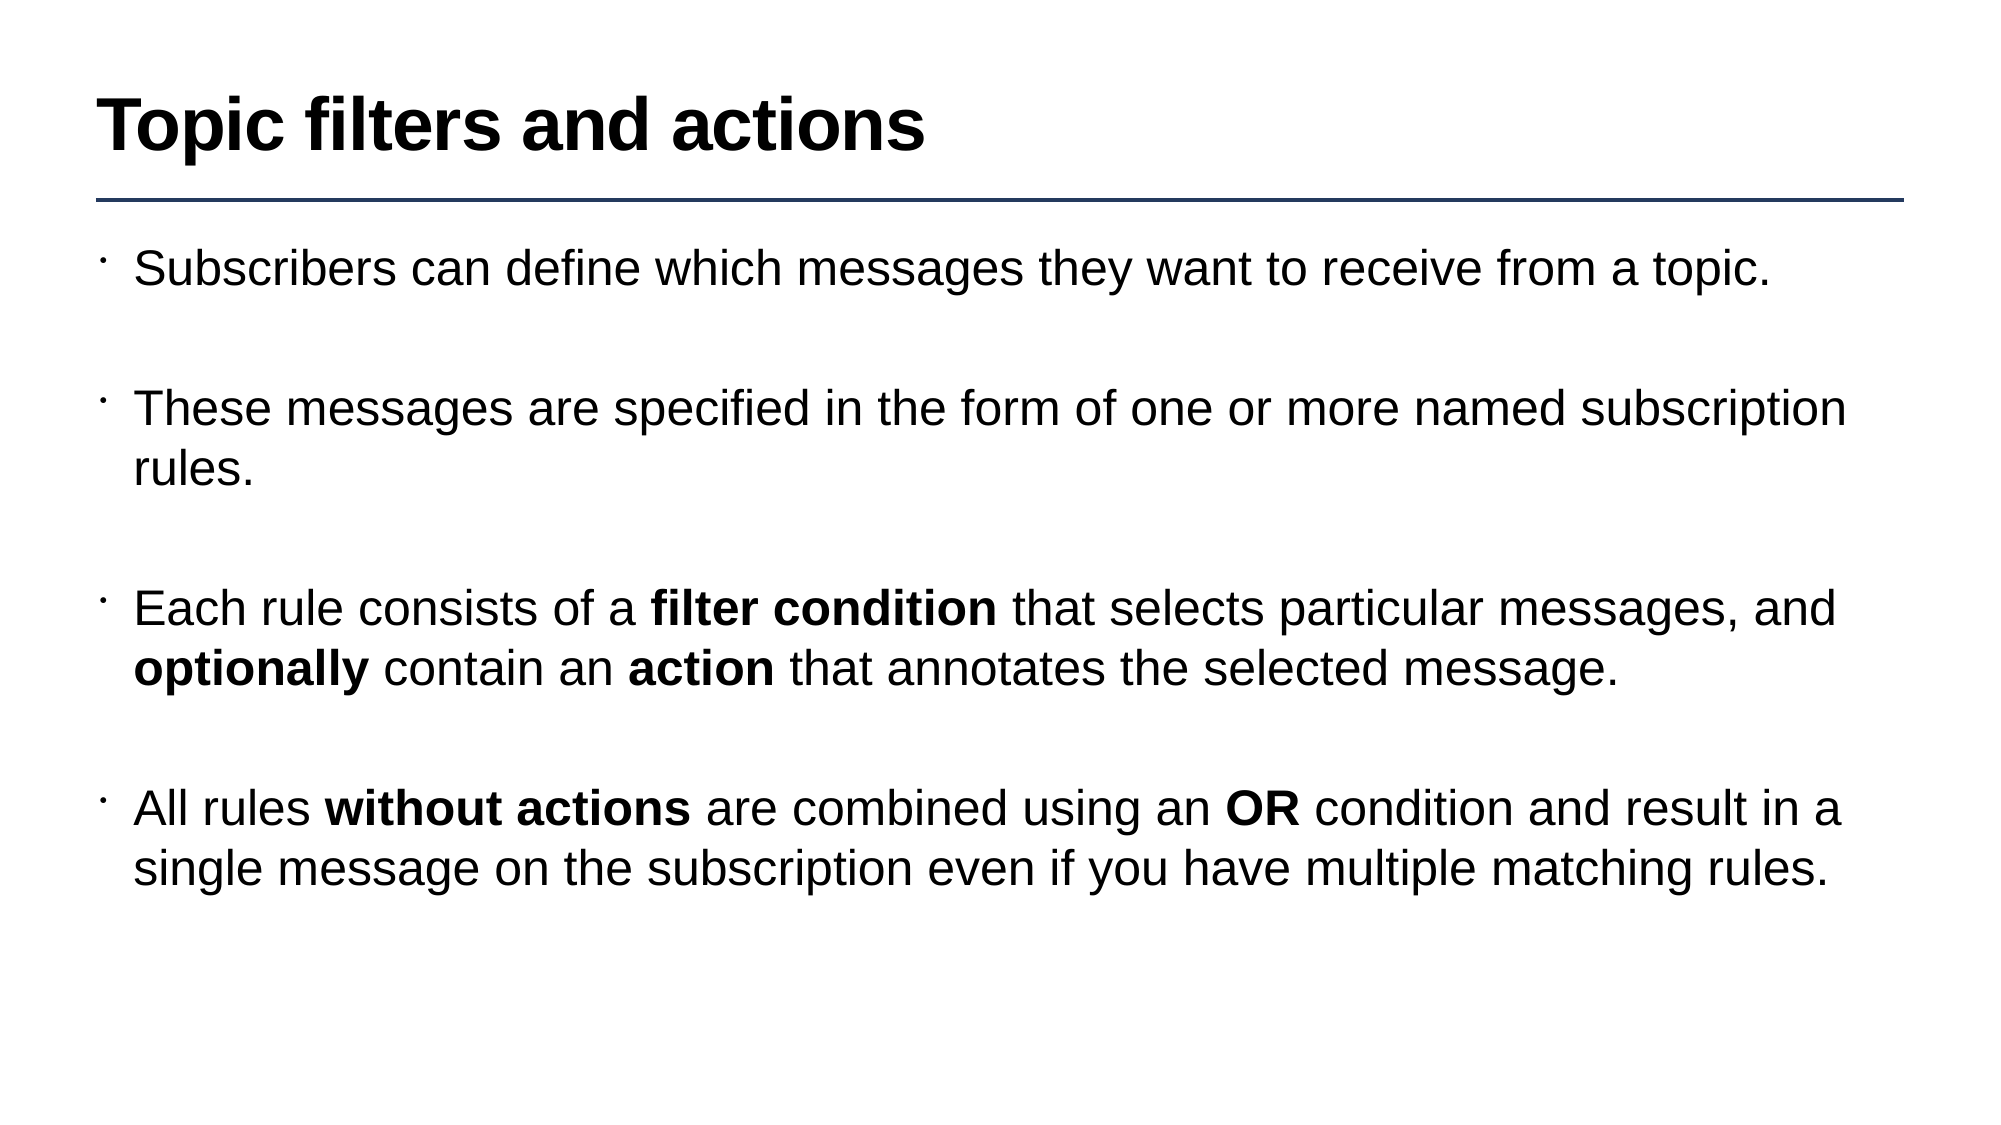

# Topic filters and actions
Subscribers can define which messages they want to receive from a topic.

These messages are specified in the form of one or more named subscription rules.

Each rule consists of a filter condition that selects particular messages, and optionally contain an action that annotates the selected message.

All rules without actions are combined using an OR condition and result in a single message on the subscription even if you have multiple matching rules.